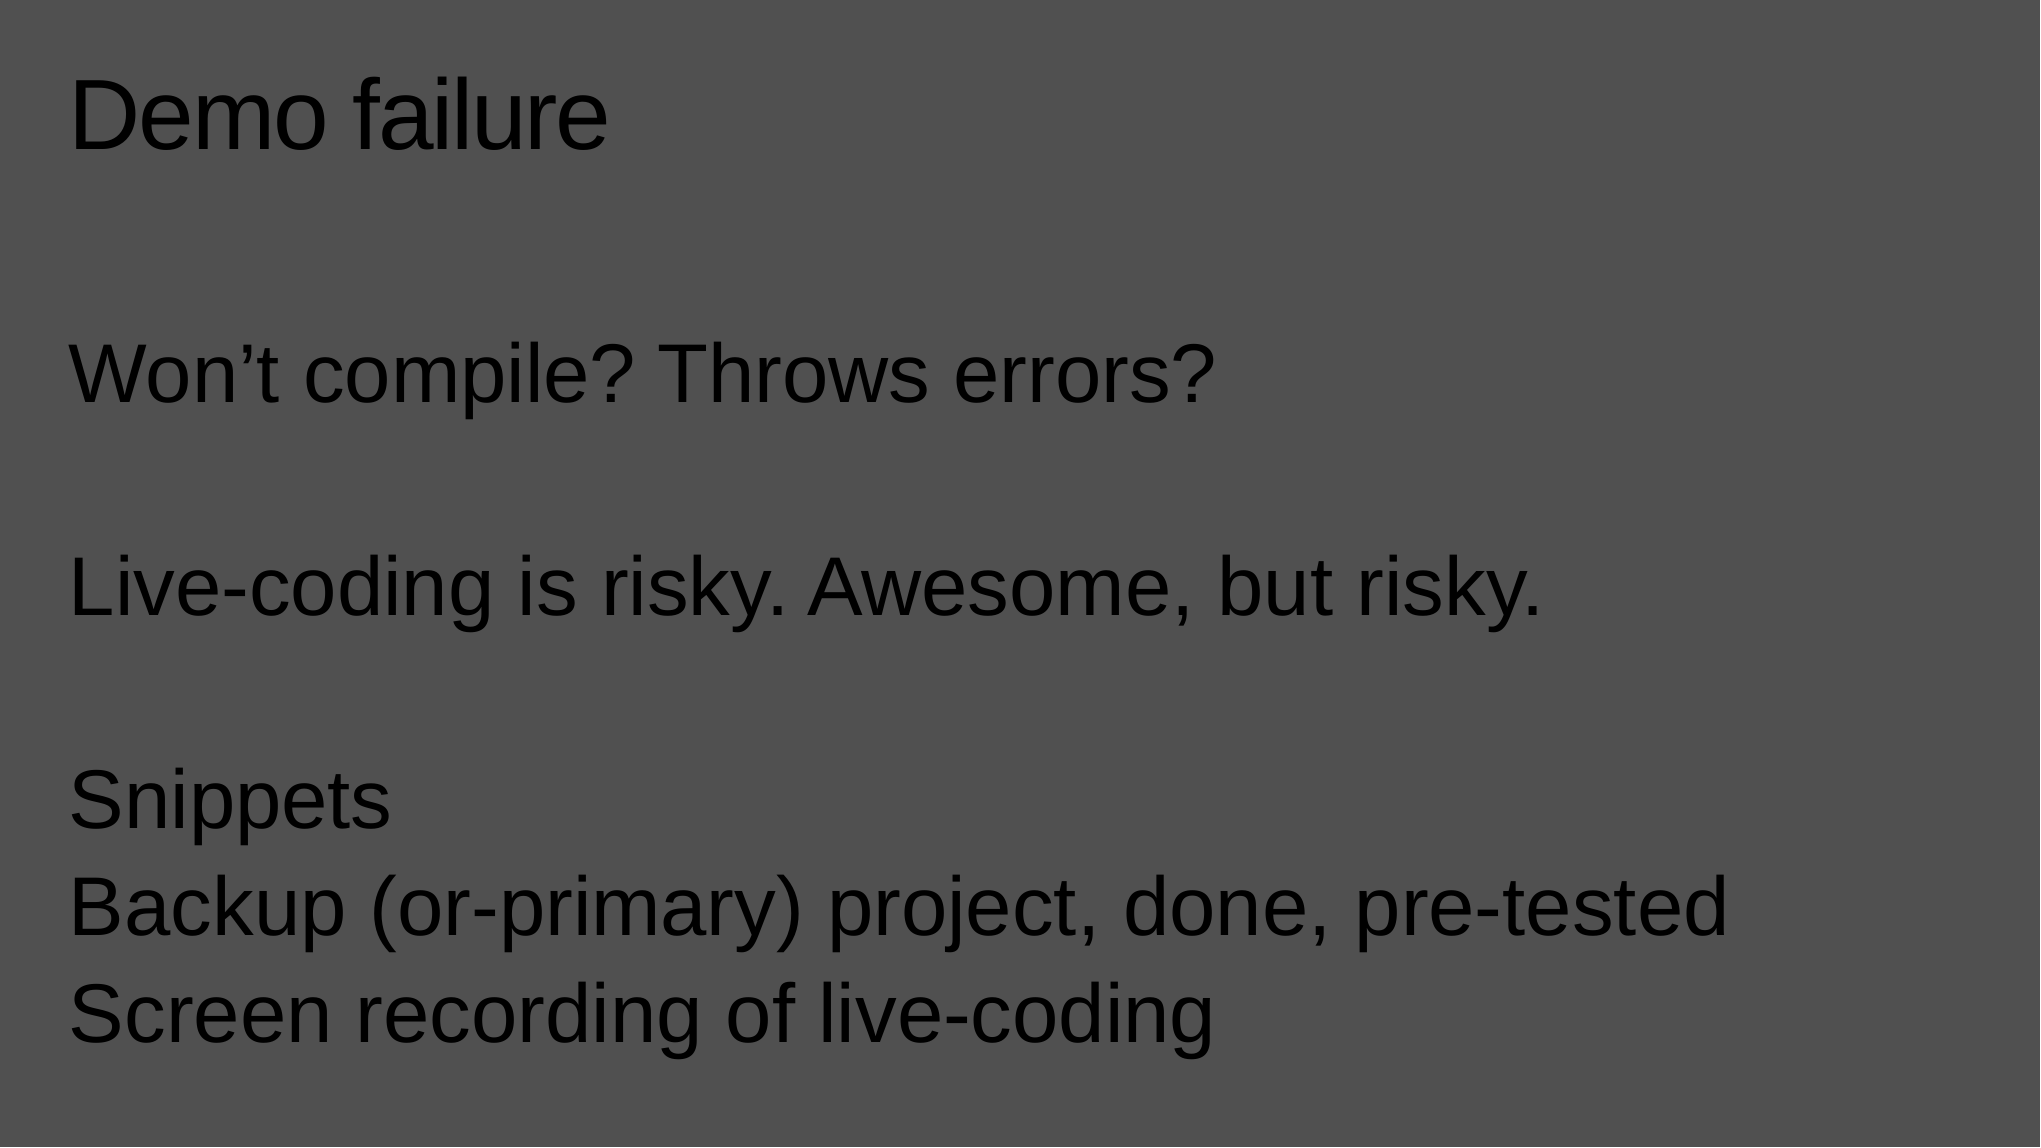

# Demo failure

Won’t compile? Throws errors?

Live-coding is risky. Awesome, but risky.

Snippets
Backup (or-primary) project, done, pre-tested
Screen recording of live-coding